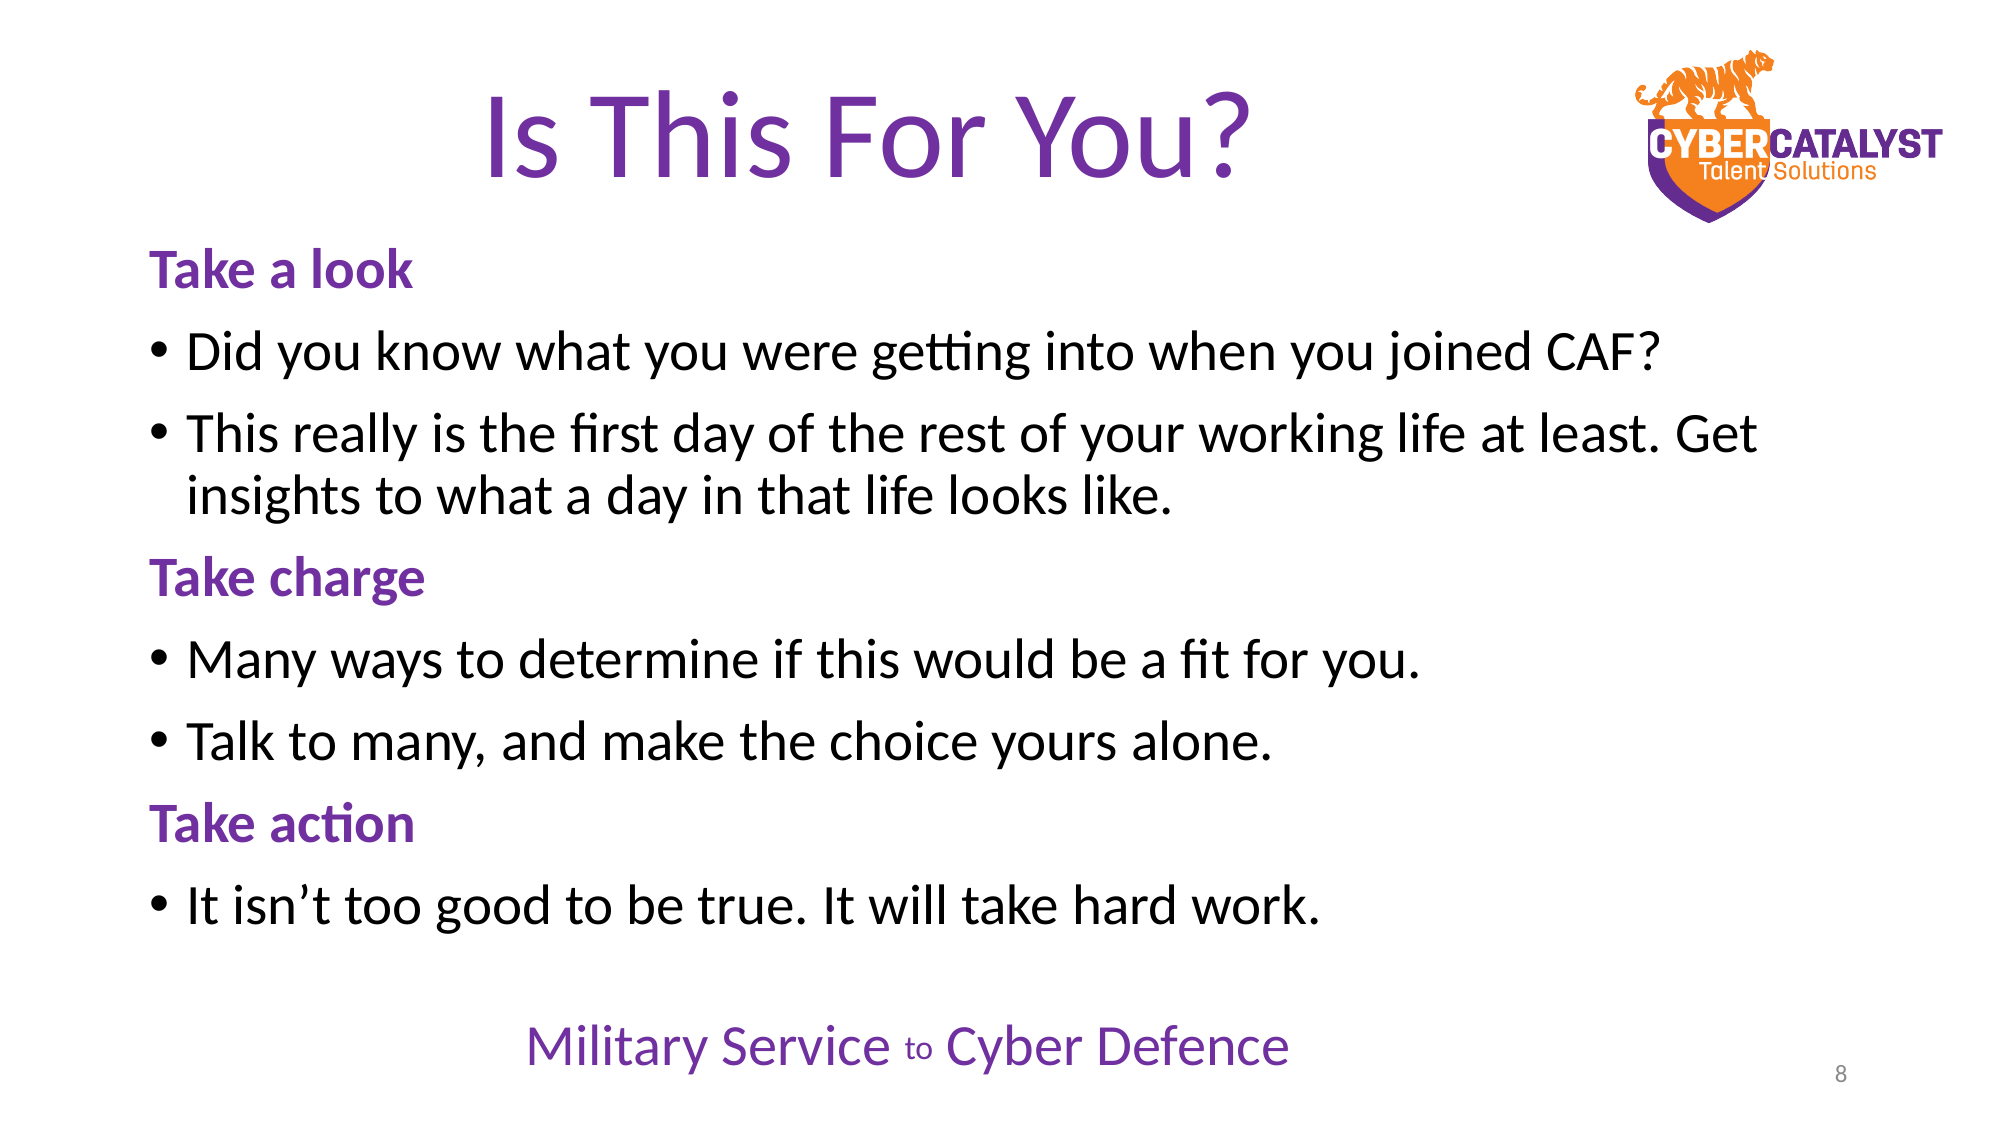

Is This For You?
Take a look
Did you know what you were getting into when you joined CAF?
This really is the first day of the rest of your working life at least. Get insights to what a day in that life looks like.
Take charge
Many ways to determine if this would be a fit for you.
Talk to many, and make the choice yours alone.
Take action
It isn’t too good to be true. It will take hard work.

Military Service to Cyber Defence
8